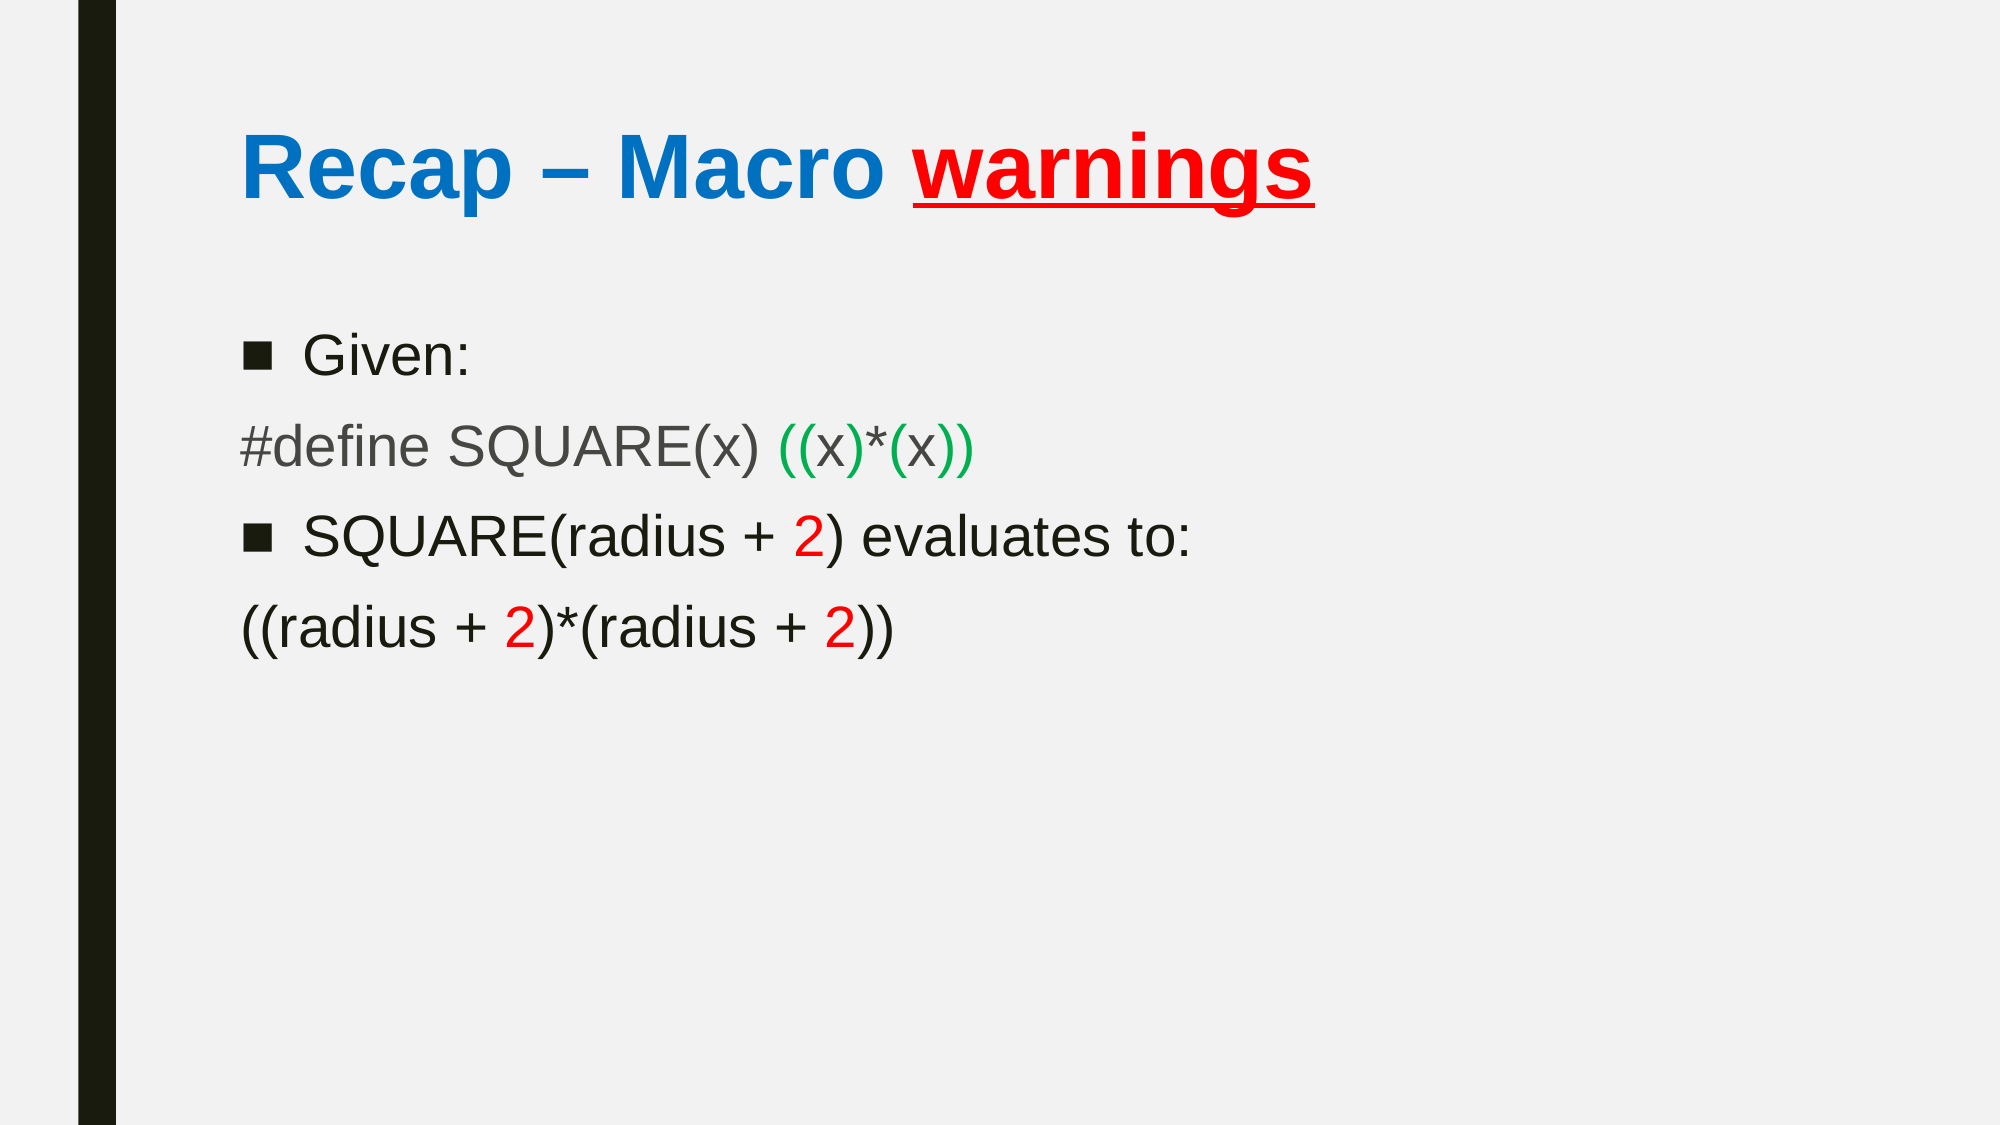

# Recap – Macro warnings
Given:
#define SQUARE(x) ((x)*(x))
SQUARE(radius + 2) evaluates to:
((radius + 2)*(radius + 2))